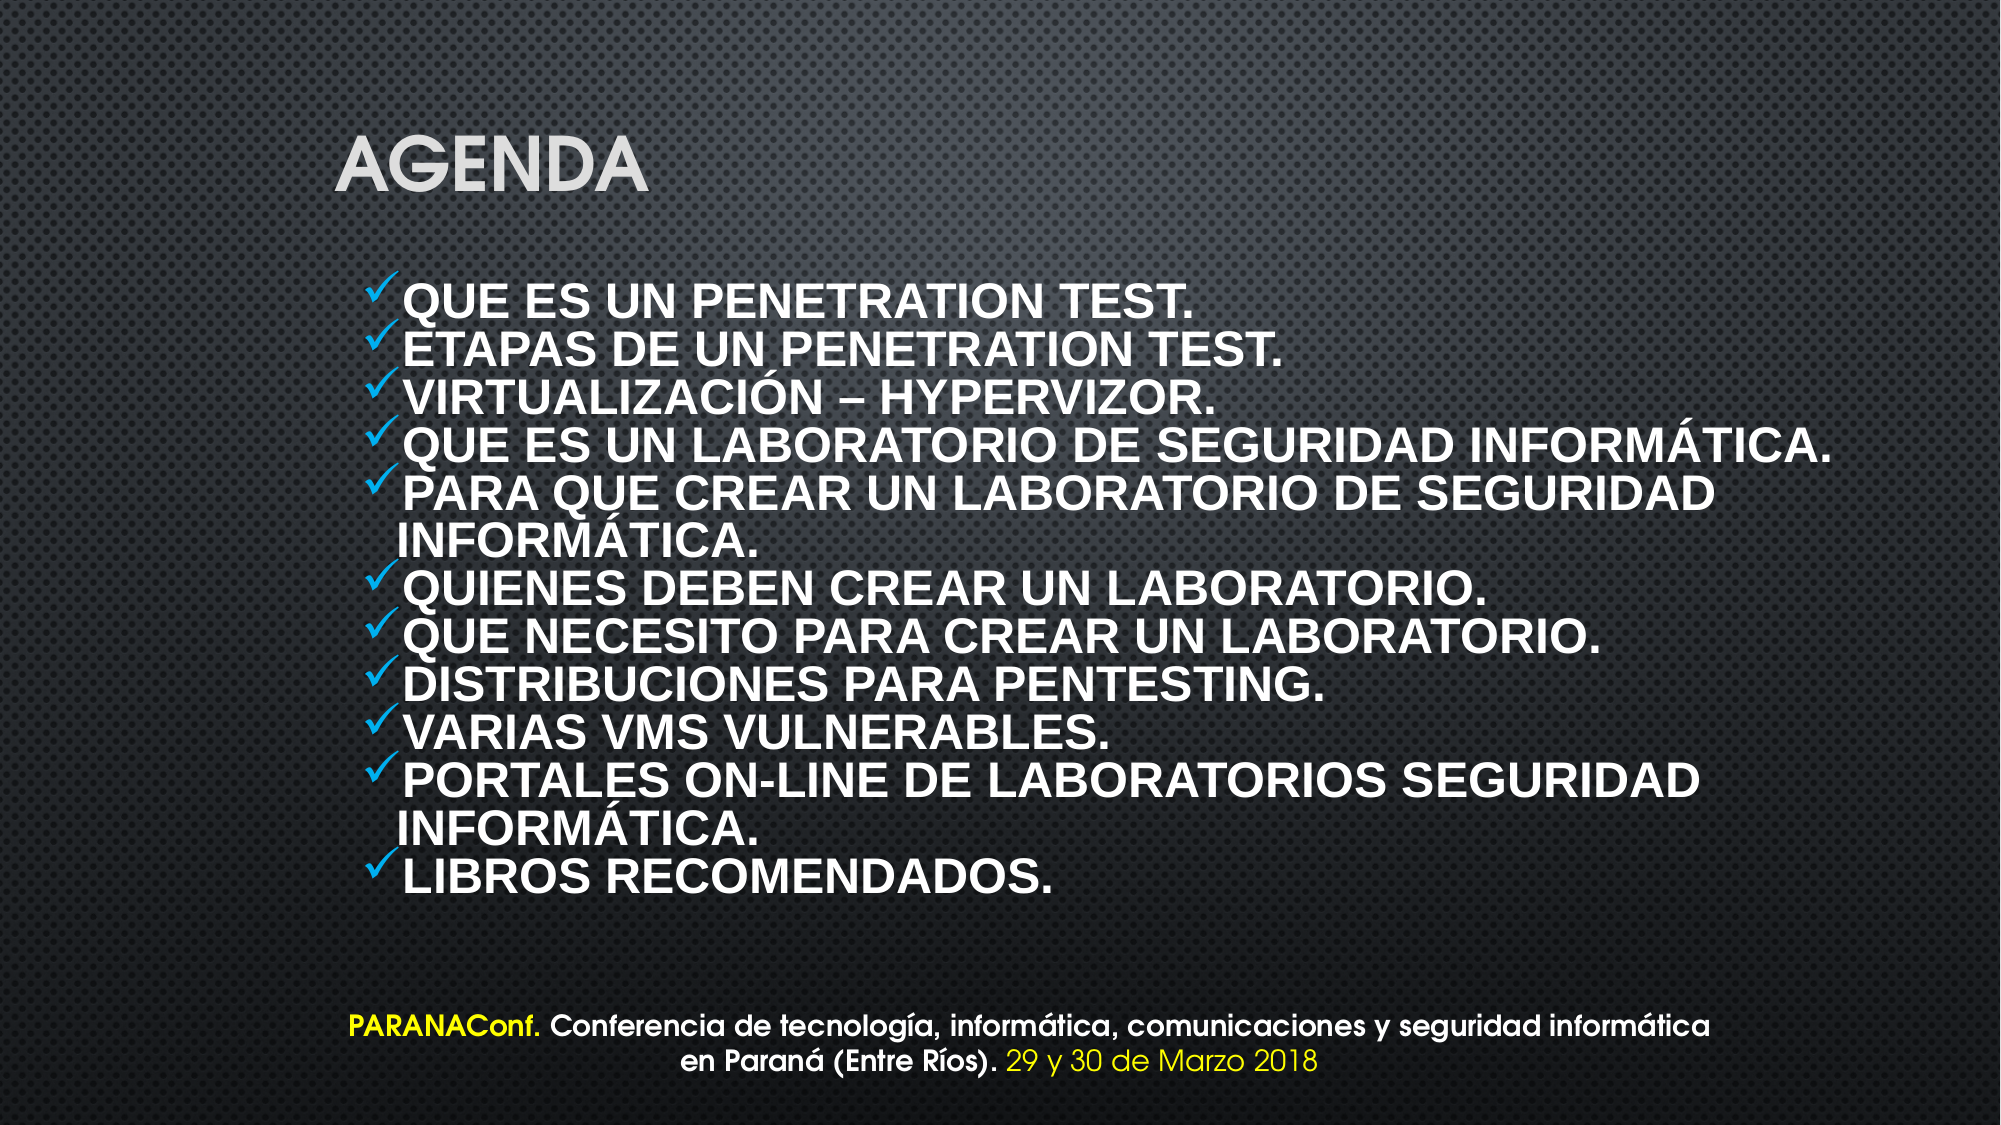

Agenda
Que es un Penetration Test.
Etapas de un Penetration Test.
Virtualización – Hypervizor.
Que es un Laboratorio de Seguridad Informática.
Para que crear un Laboratorio de Seguridad Informática.
Quienes deben crear un Laboratorio.
Que necesito para crear un laboratorio.
Distribuciones para Pentesting.
Varias VMs Vulnerables.
Portales On-Line de Laboratorios Seguridad Informática.
Libros Recomendados.
PARANAConf. Conferencia de tecnología, informática, comunicaciones y seguridad informática
en Paraná (Entre Ríos). 29 y 30 de Marzo 2018